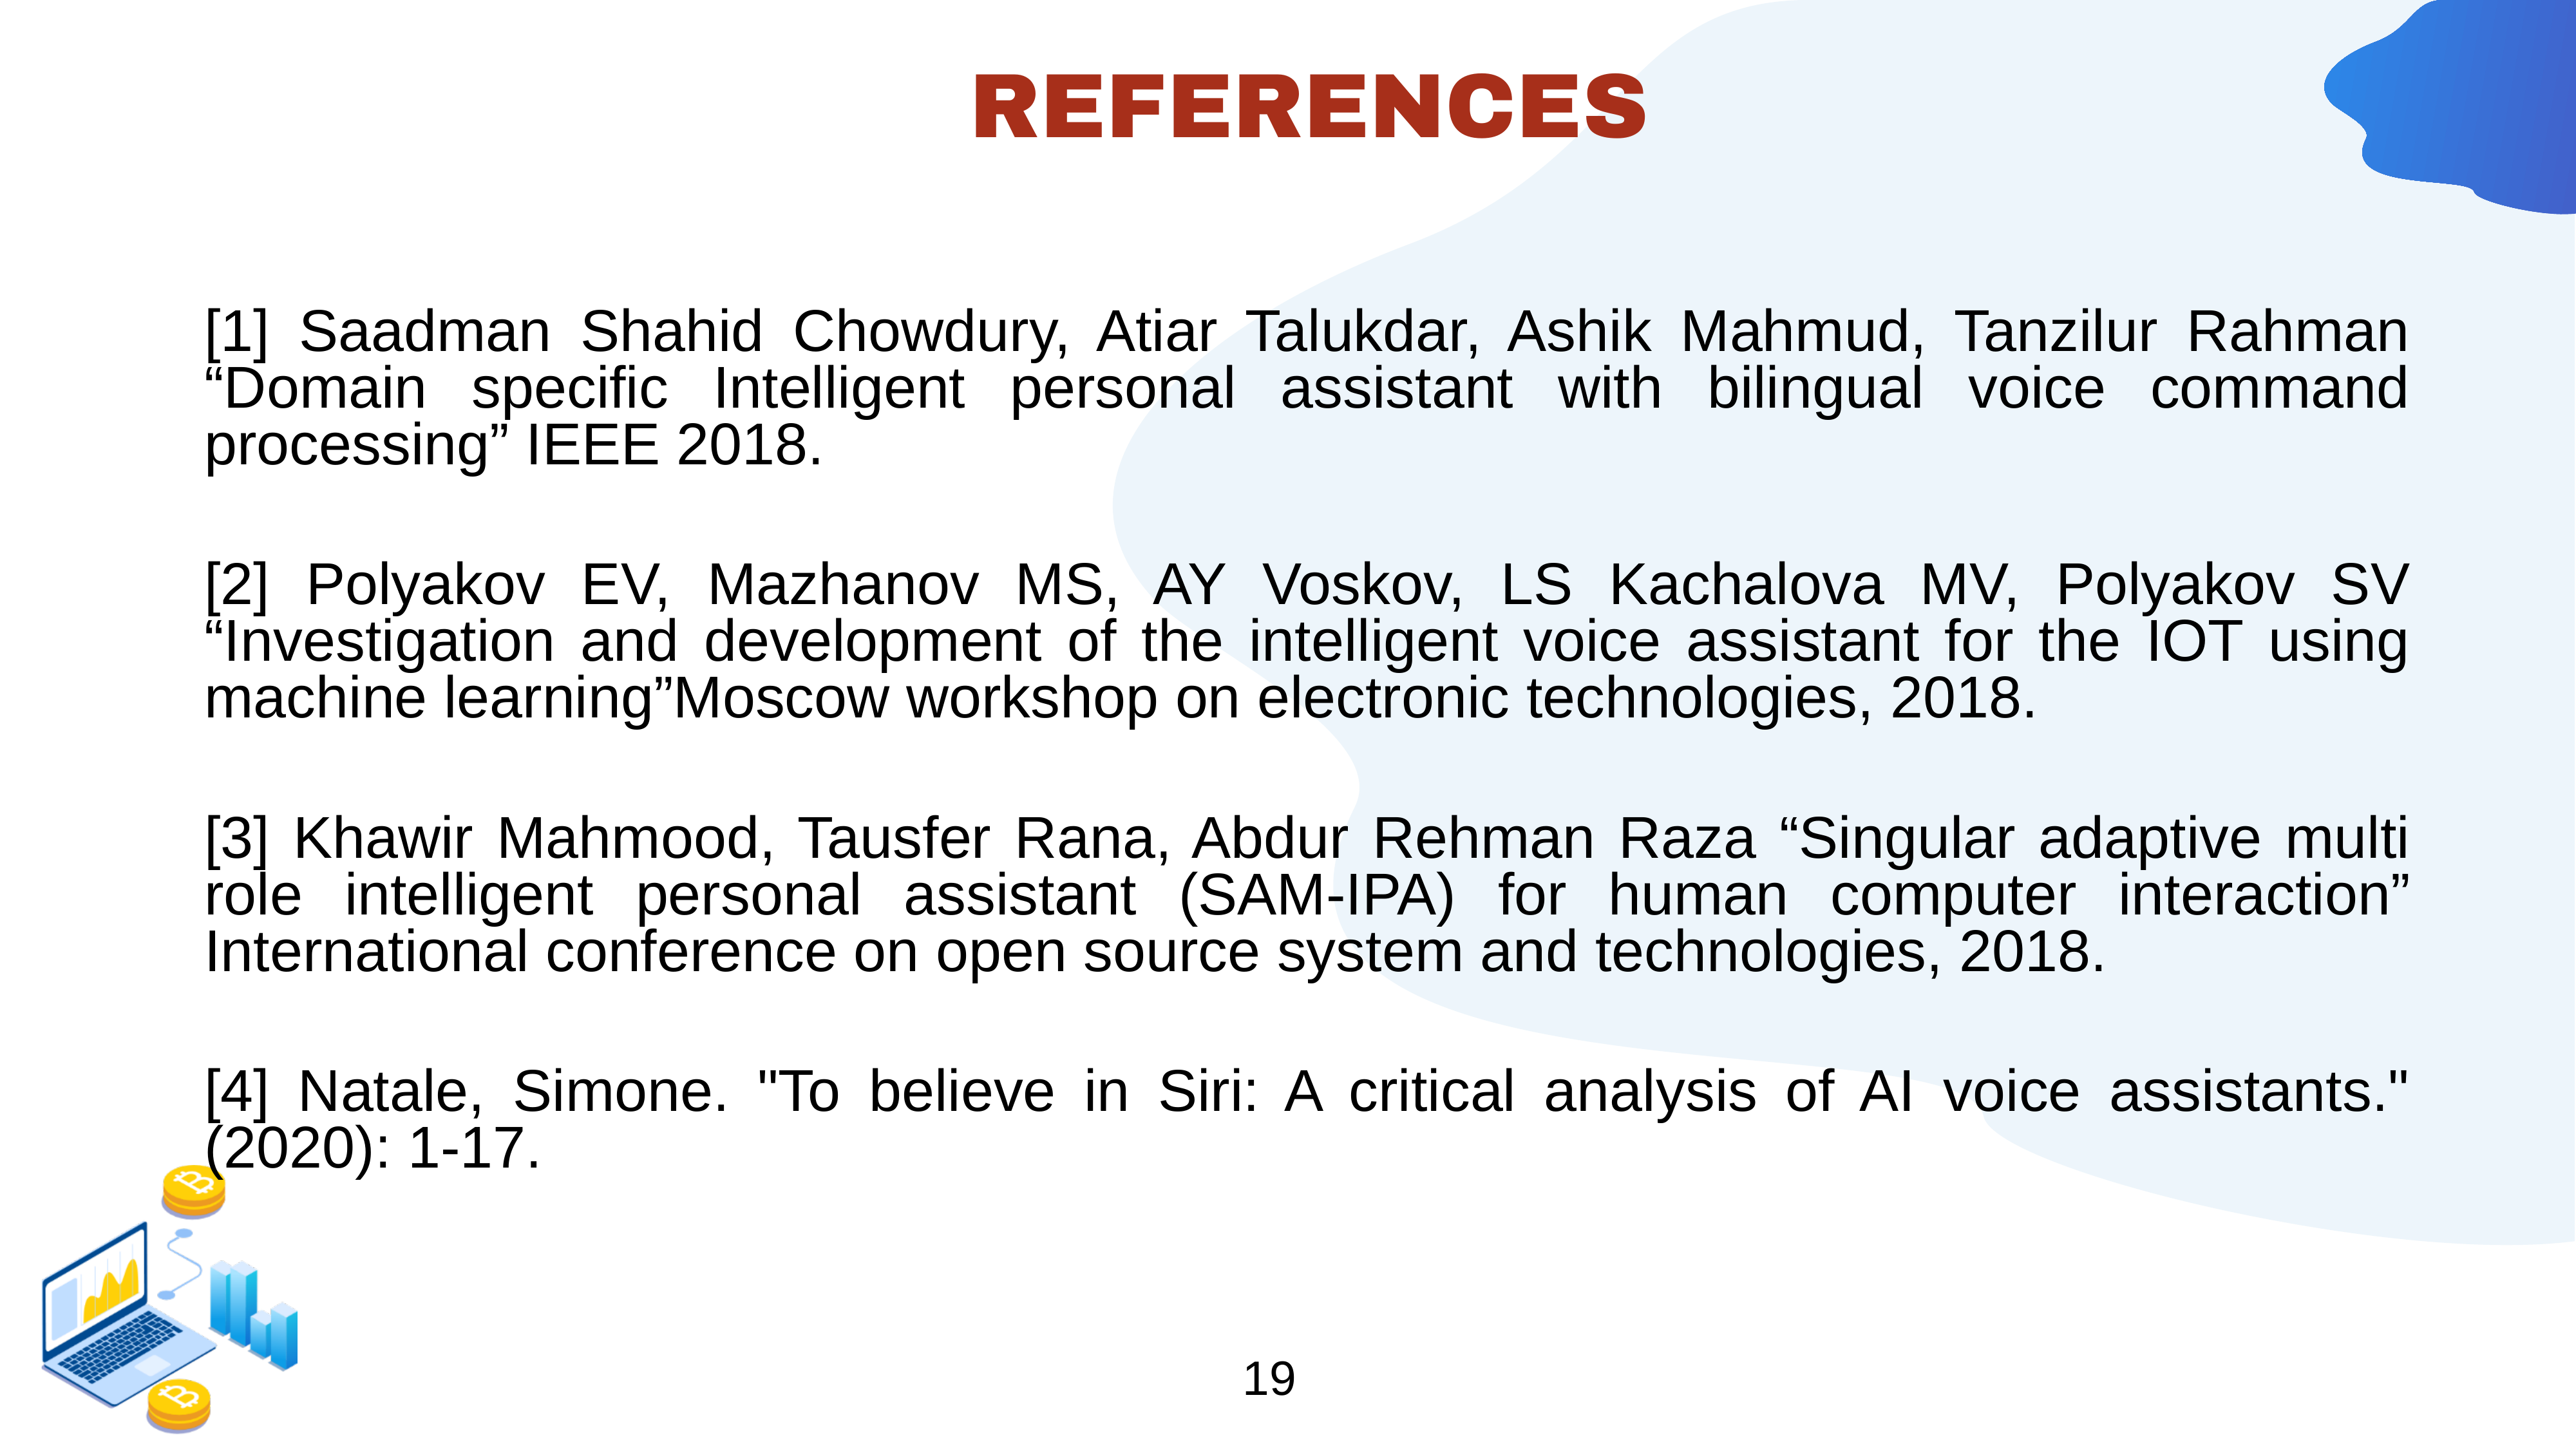

# REFERENCES
[1] Saadman Shahid Chowdury, Atiar Talukdar, Ashik Mahmud, Tanzilur Rahman “Domain specific Intelligent personal assistant with bilingual voice command processing” IEEE 2018.

[2] Polyakov EV, Mazhanov MS, AY Voskov, LS Kachalova MV, Polyakov SV “Investigation and development of the intelligent voice assistant for the IOT using machine learning”Moscow workshop on electronic technologies, 2018.

[3] Khawir Mahmood, Tausfer Rana, Abdur Rehman Raza “Singular adaptive multi role intelligent personal assistant (SAM-IPA) for human computer interaction” International conference on open source system and technologies, 2018.

[4] Natale, Simone. "To believe in Siri: A critical analysis of AI voice assistants." (2020): 1-17.
19